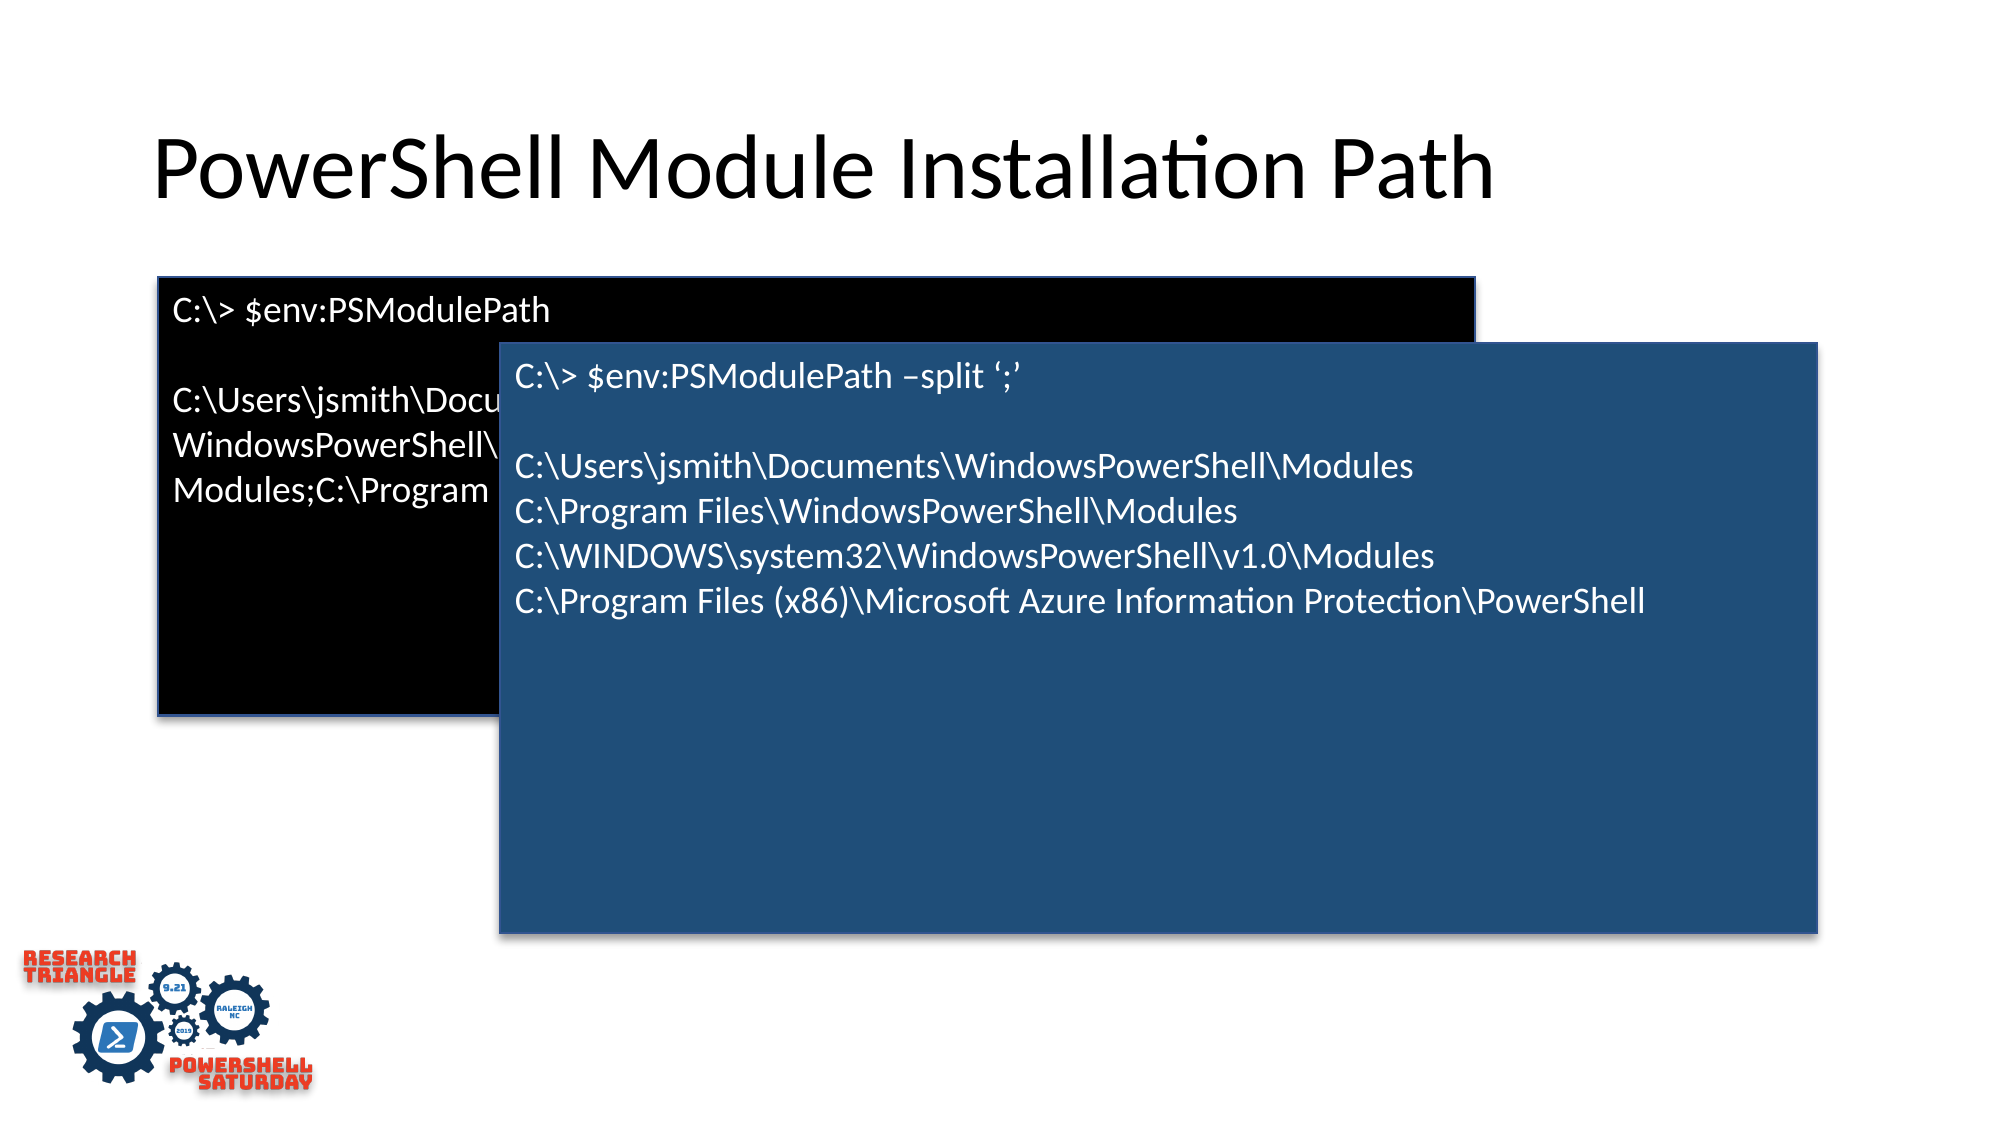

# PowerShell Module Installation Path
C:\> $env:PSModulePath

C:\Users\jsmith\Documents\WindowsPowerShell\Modules;C:\Program Files\WindowsPowerShell\Modules;C:\WINDOWS\system32\WindowsPowerShell\v1.0\Modules;C:\Program Files (x86)\Microsoft Azure Information Protection\Powershell
C:\> $env:PSModulePath –split ‘;’

C:\Users\jsmith\Documents\WindowsPowerShell\Modules
C:\Program Files\WindowsPowerShell\Modules
C:\WINDOWS\system32\WindowsPowerShell\v1.0\Modules
C:\Program Files (x86)\Microsoft Azure Information Protection\PowerShell